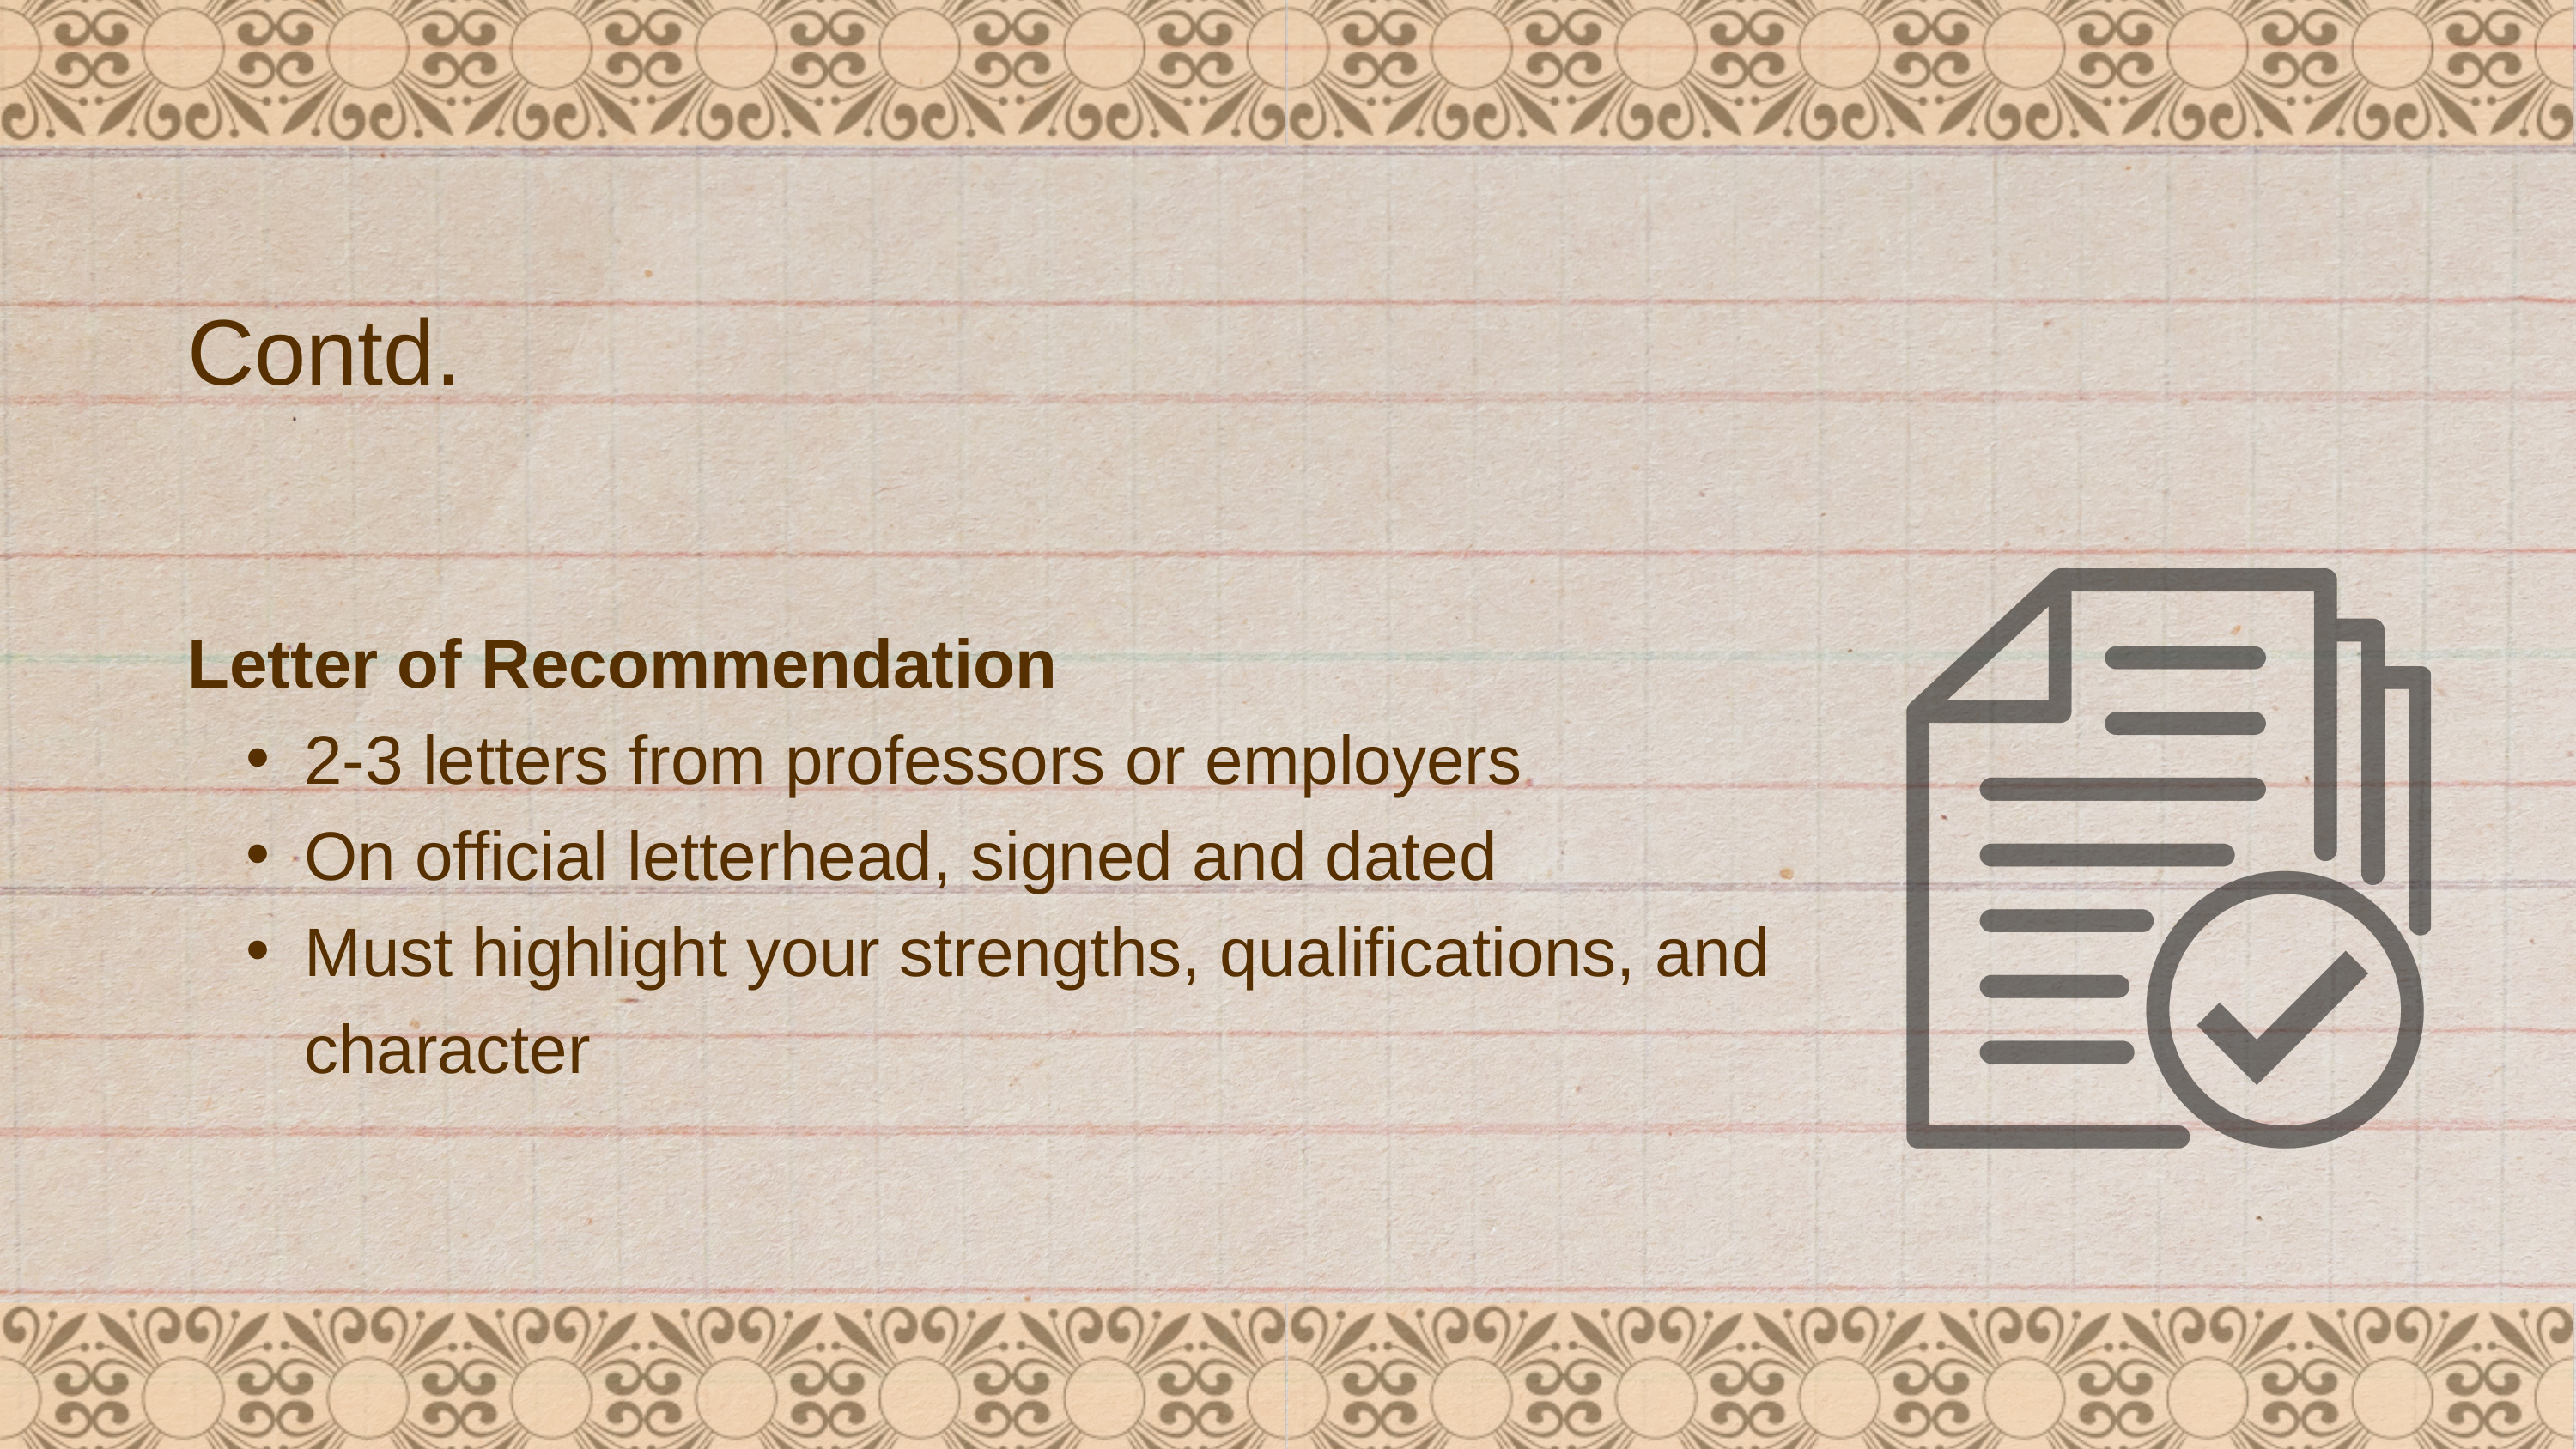

Contd.

Letter of Recommendation
2-3 letters from professors or employers
On official letterhead, signed and dated
Must highlight your strengths, qualifications, and character